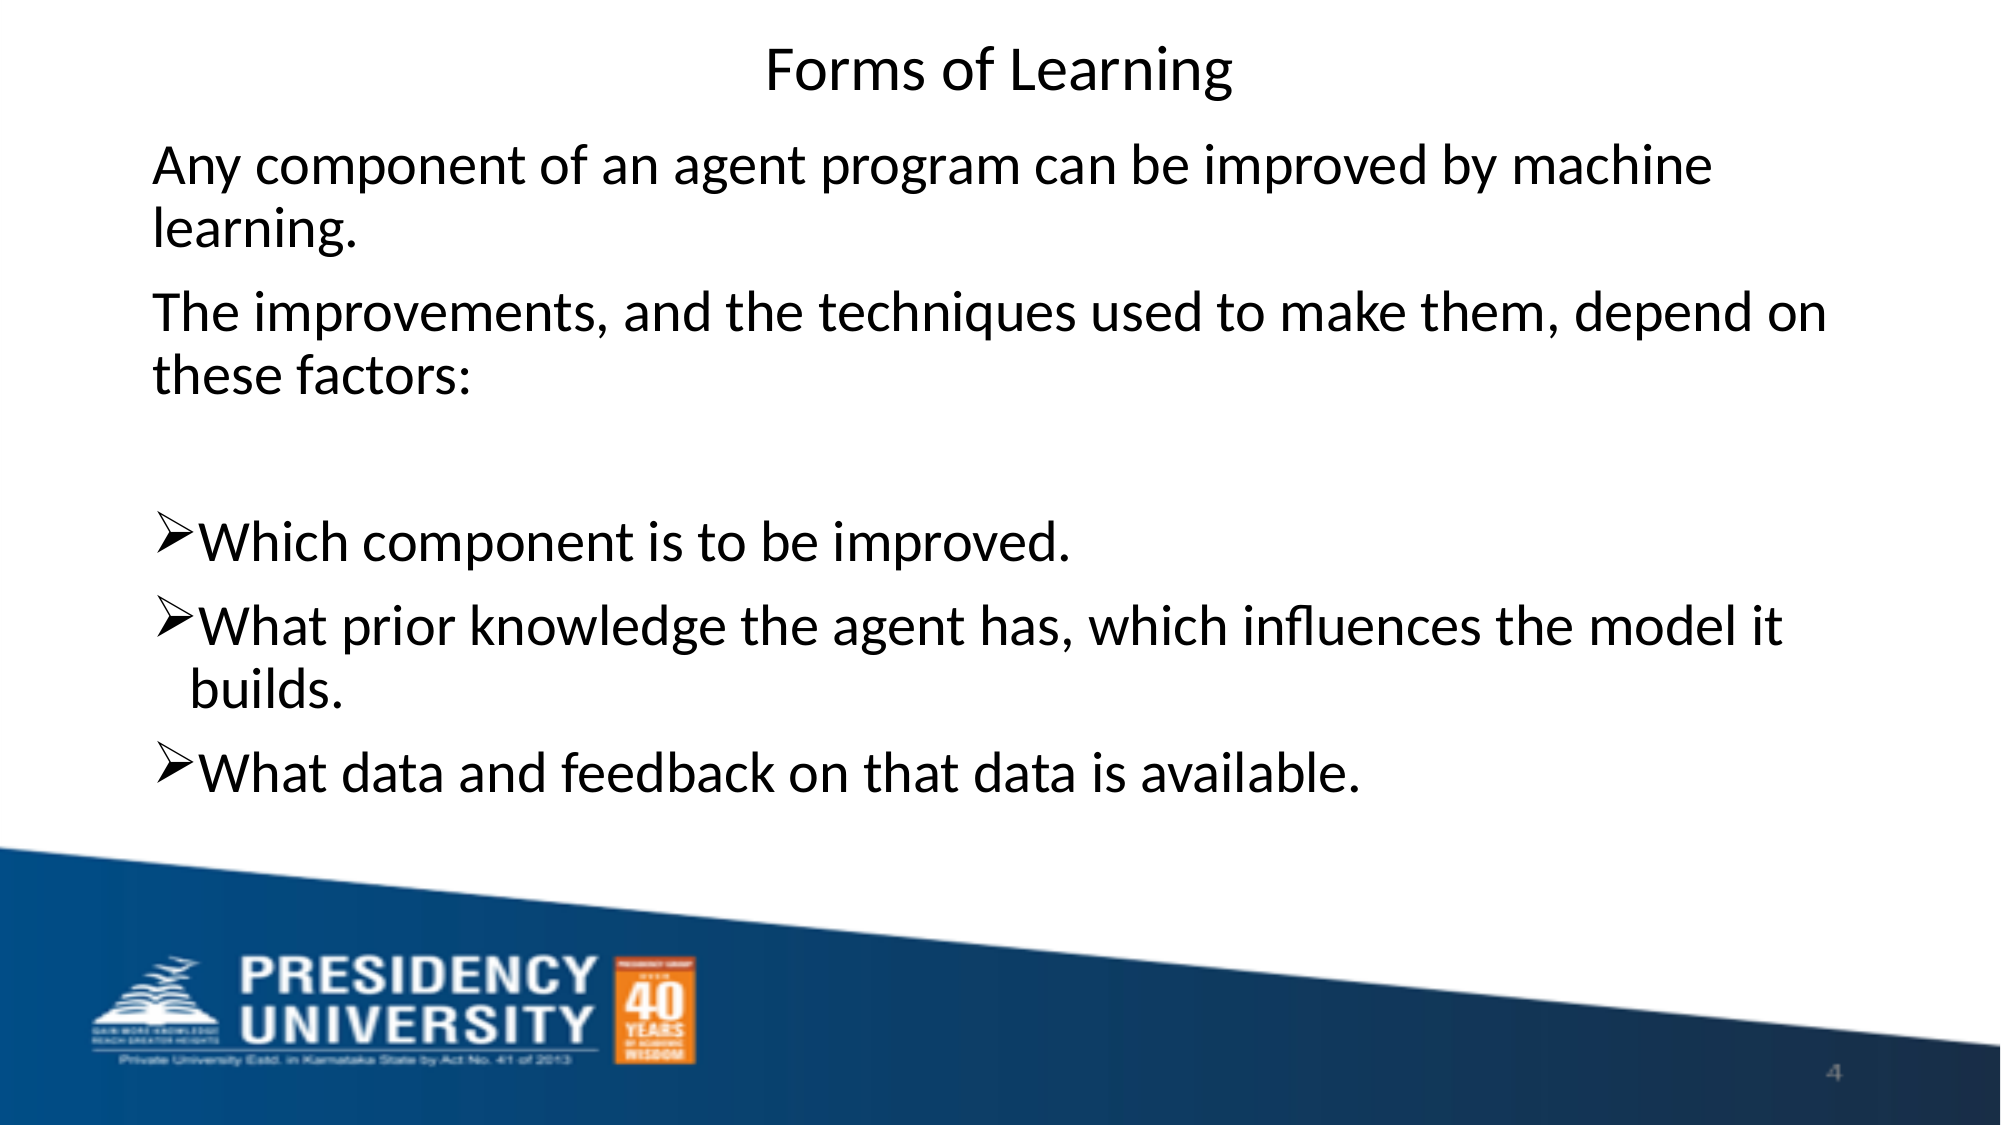

# Forms of Learning
Any component of an agent program can be improved by machine learning.
The improvements, and the techniques used to make them, depend on these factors:

Which component is to be improved.
What prior knowledge the agent has, which influences the model it builds.
What data and feedback on that data is available.